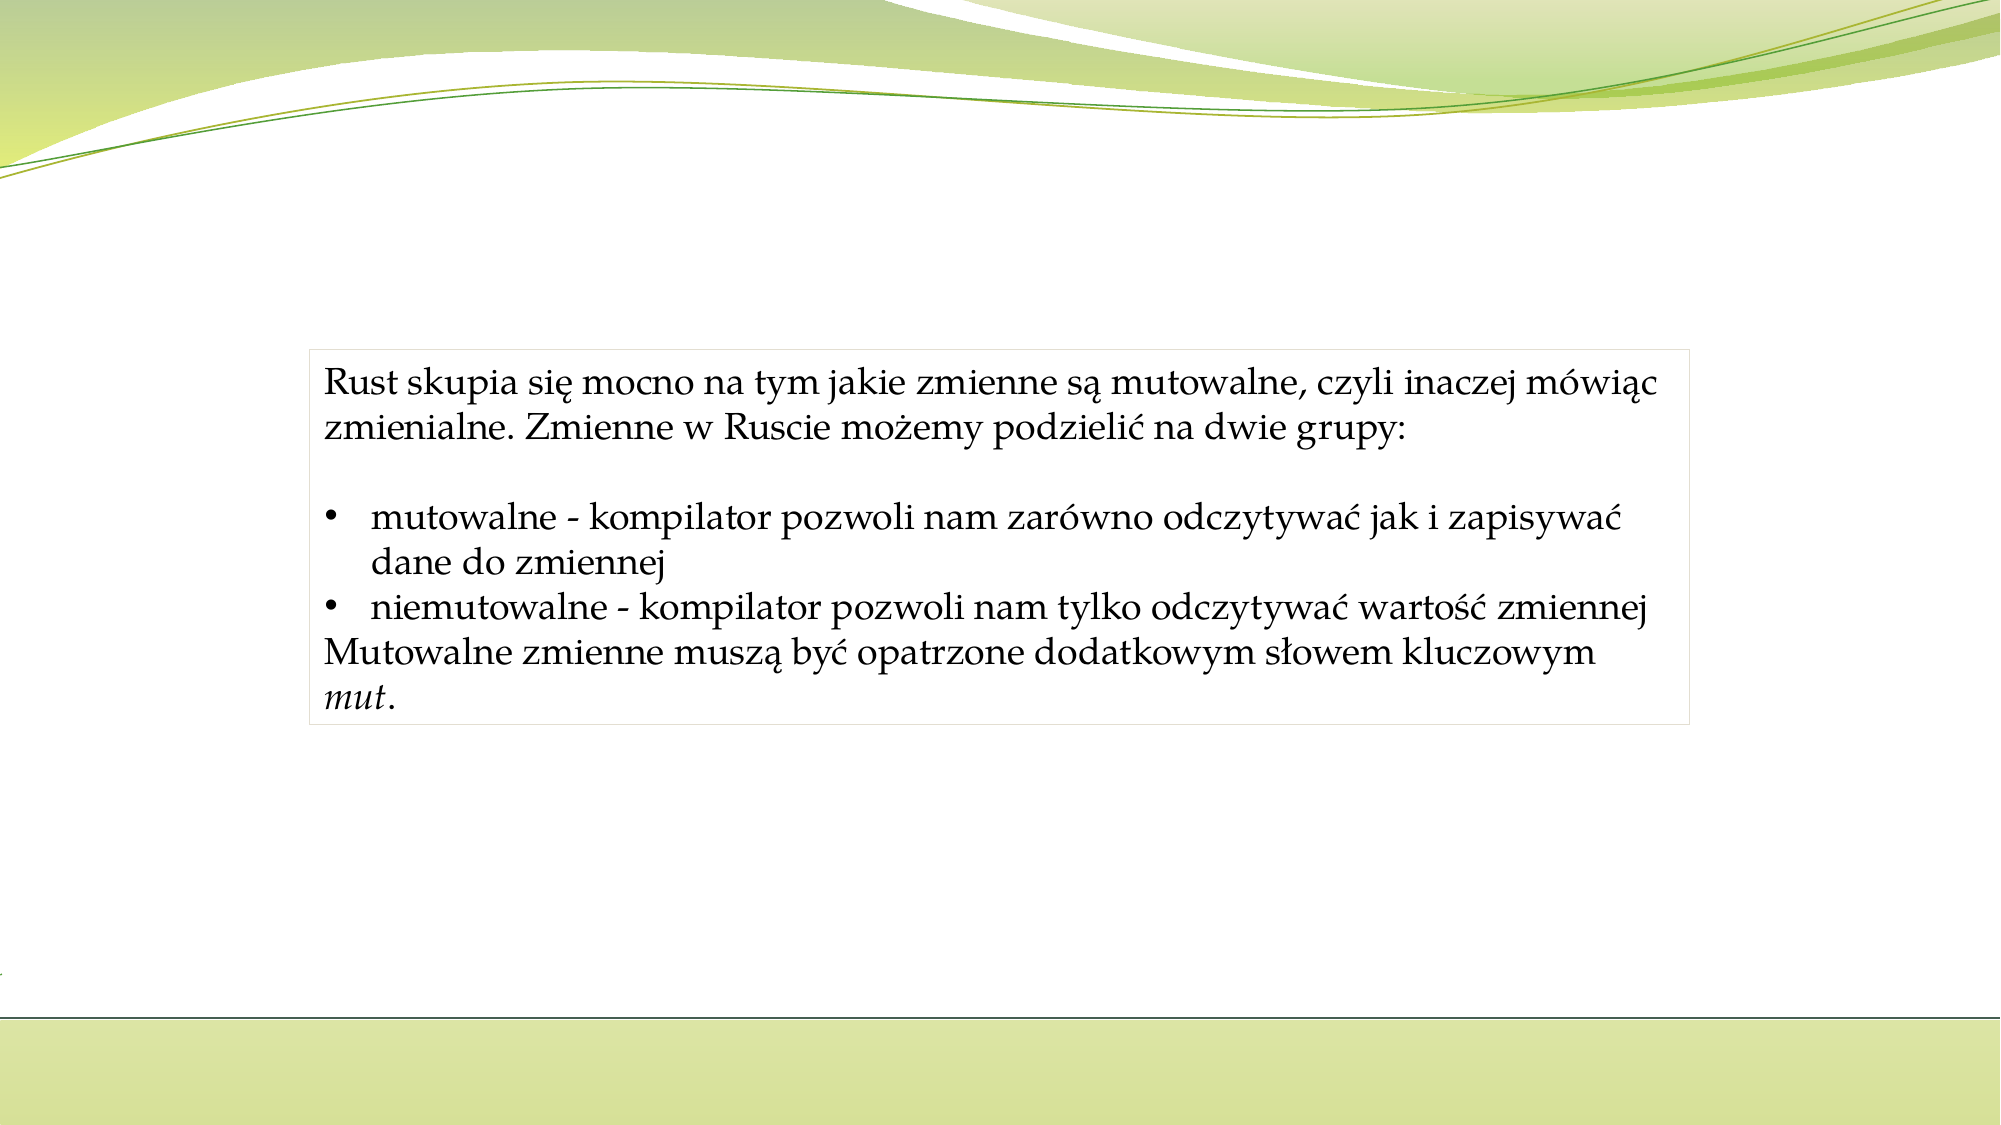

Rust skupia się mocno na tym jakie zmienne są mutowalne, czyli inaczej mówiąc zmienialne. Zmienne w Ruscie możemy podzielić na dwie grupy:

mutowalne - kompilator pozwoli nam zarówno odczytywać jak i zapisywać dane do zmiennej
niemutowalne - kompilator pozwoli nam tylko odczytywać wartość zmiennej
Mutowalne zmienne muszą być opatrzone dodatkowym słowem kluczowym mut.